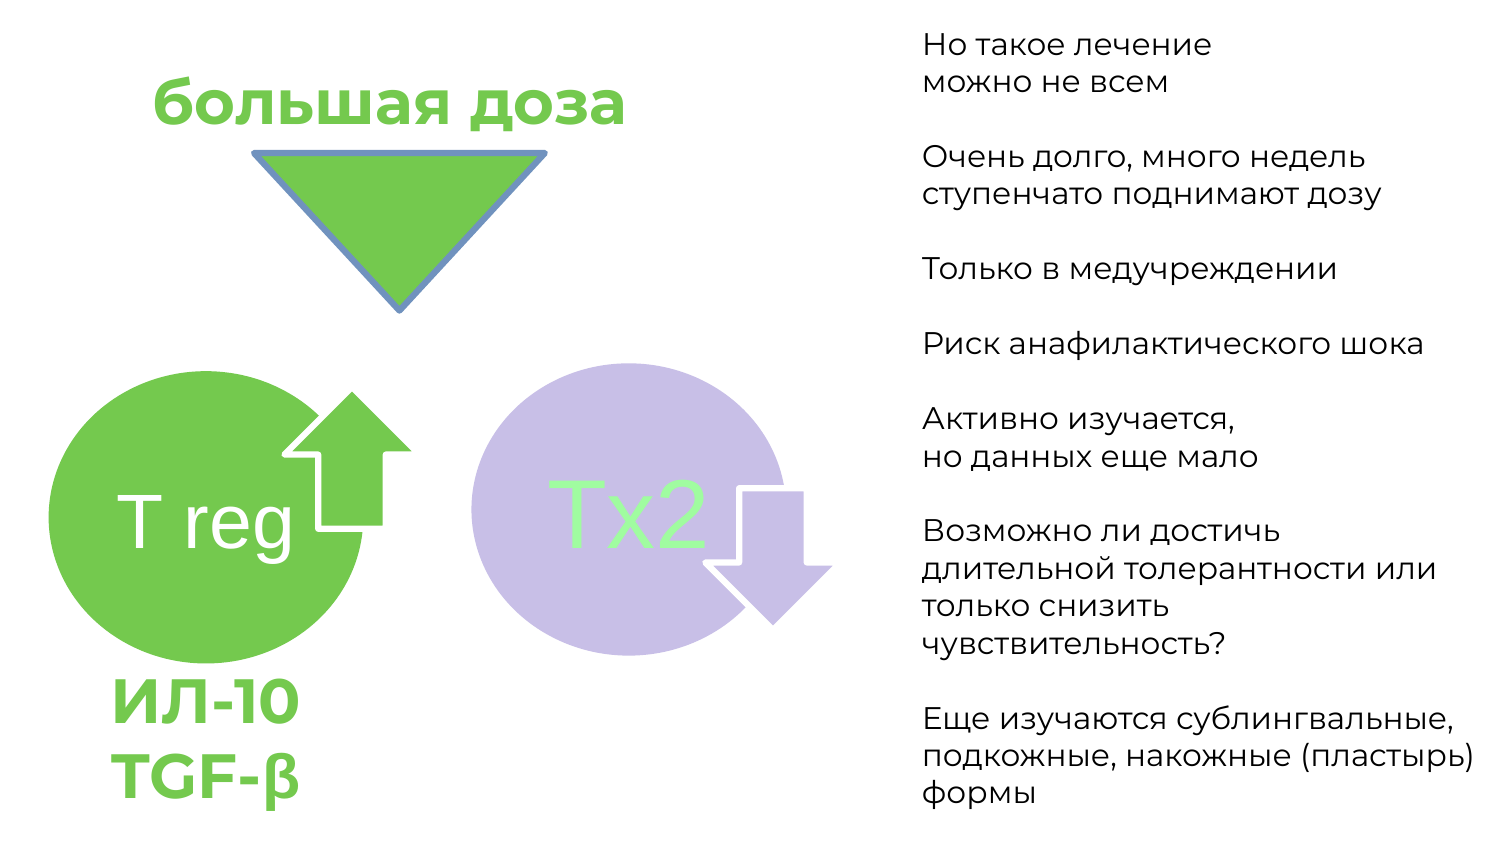

Но такое лечение
можно не всем

Очень долго, много недель ступенчато поднимают дозу

Только в медучреждении

Риск анафилактического шока

Активно изучается,
но данных еще мало

Возможно ли достичь длительной толерантности или только снизить чувствительность?

Еще изучаются сублингвальные, подкожные, накожные (пластырь) формы
большая доза

Tx2
T reg

ИЛ-10
TGF-β